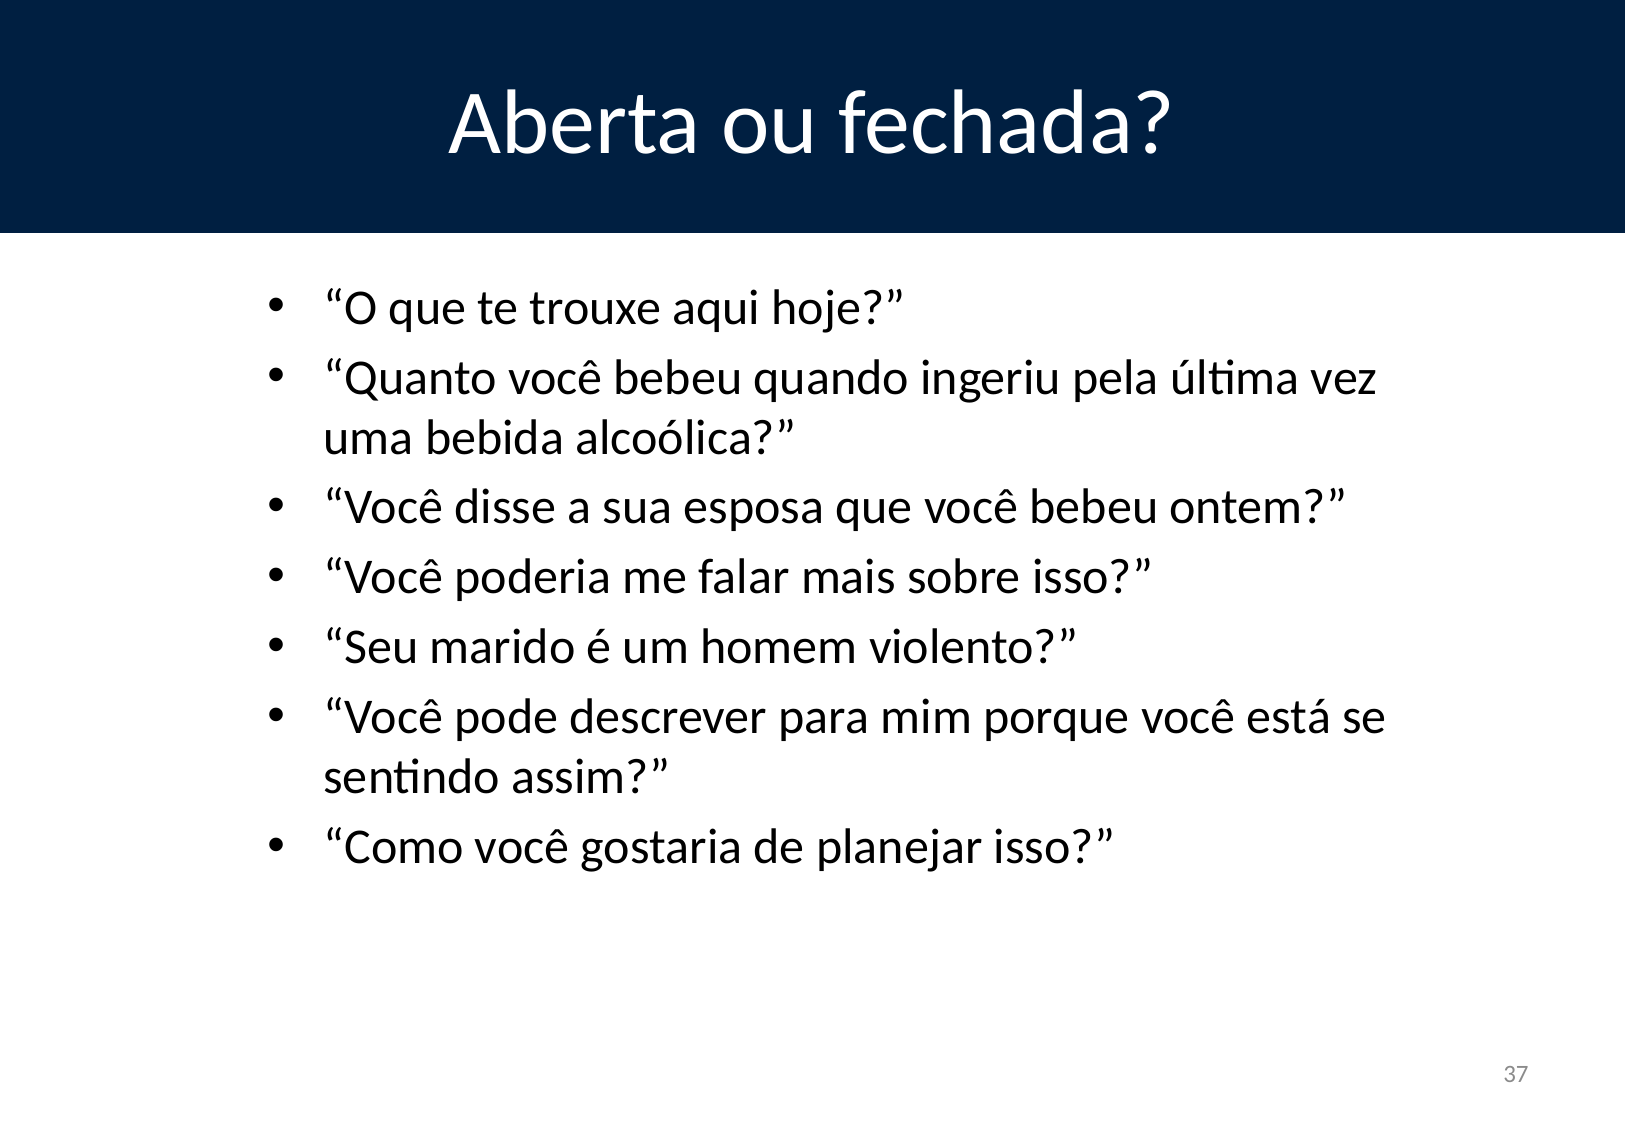

# Aberta ou fechada?
“O que te trouxe aqui hoje?”
“Quanto você bebeu quando ingeriu pela última vez uma bebida alcoólica?”
“Você disse a sua esposa que você bebeu ontem?”
“Você poderia me falar mais sobre isso?”
“Seu marido é um homem violento?”
“Você pode descrever para mim porque você está se sentindo assim?”
“Como você gostaria de planejar isso?”
37